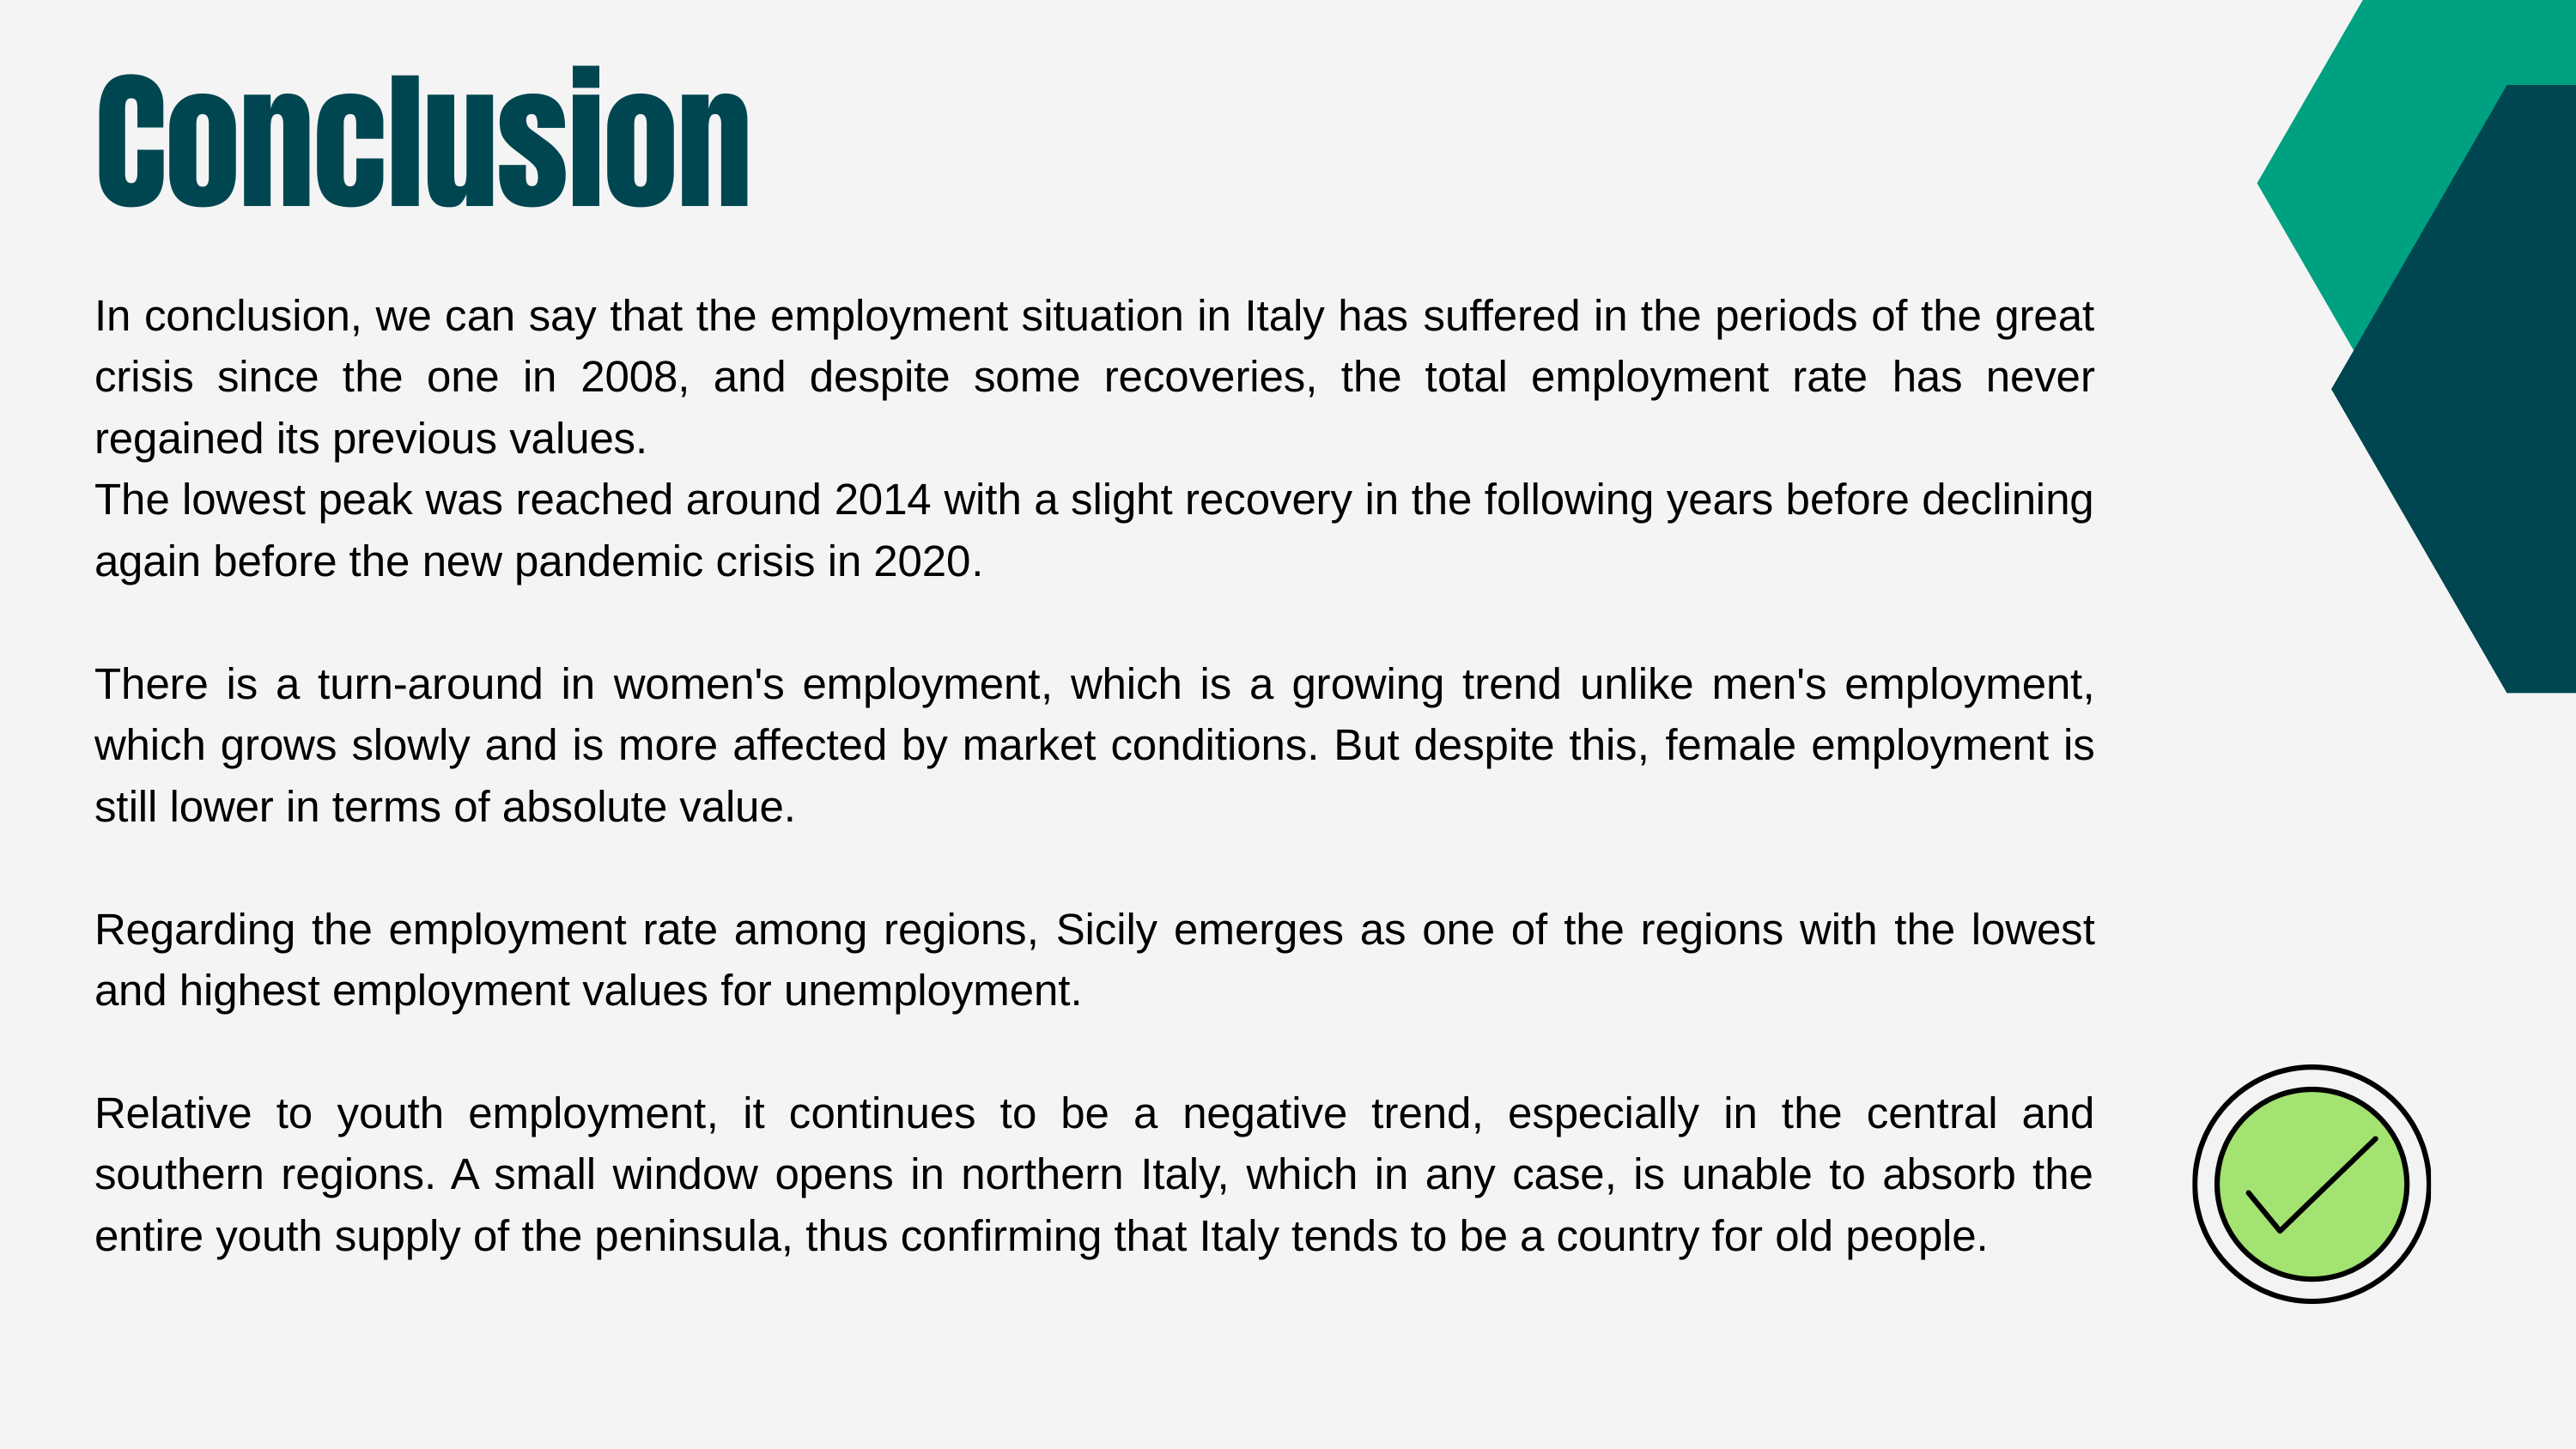

Conclusion

In conclusion, we can say that the employment situation in Italy has suffered in the periods of the great crisis since the one in 2008, and despite some recoveries, the total employment rate has never regained its previous values.
The lowest peak was reached around 2014 with a slight recovery in the following years before declining again before the new pandemic crisis in 2020.

There is a turn-around in women's employment, which is a growing trend unlike men's employment, which grows slowly and is more affected by market conditions. But despite this, female employment is still lower in terms of absolute value.

Regarding the employment rate among regions, Sicily emerges as one of the regions with the lowest and highest employment values for unemployment.

Relative to youth employment, it continues to be a negative trend, especially in the central and southern regions. A small window opens in northern Italy, which in any case, is unable to absorb the entire youth supply of the peninsula, thus confirming that Italy tends to be a country for old people.